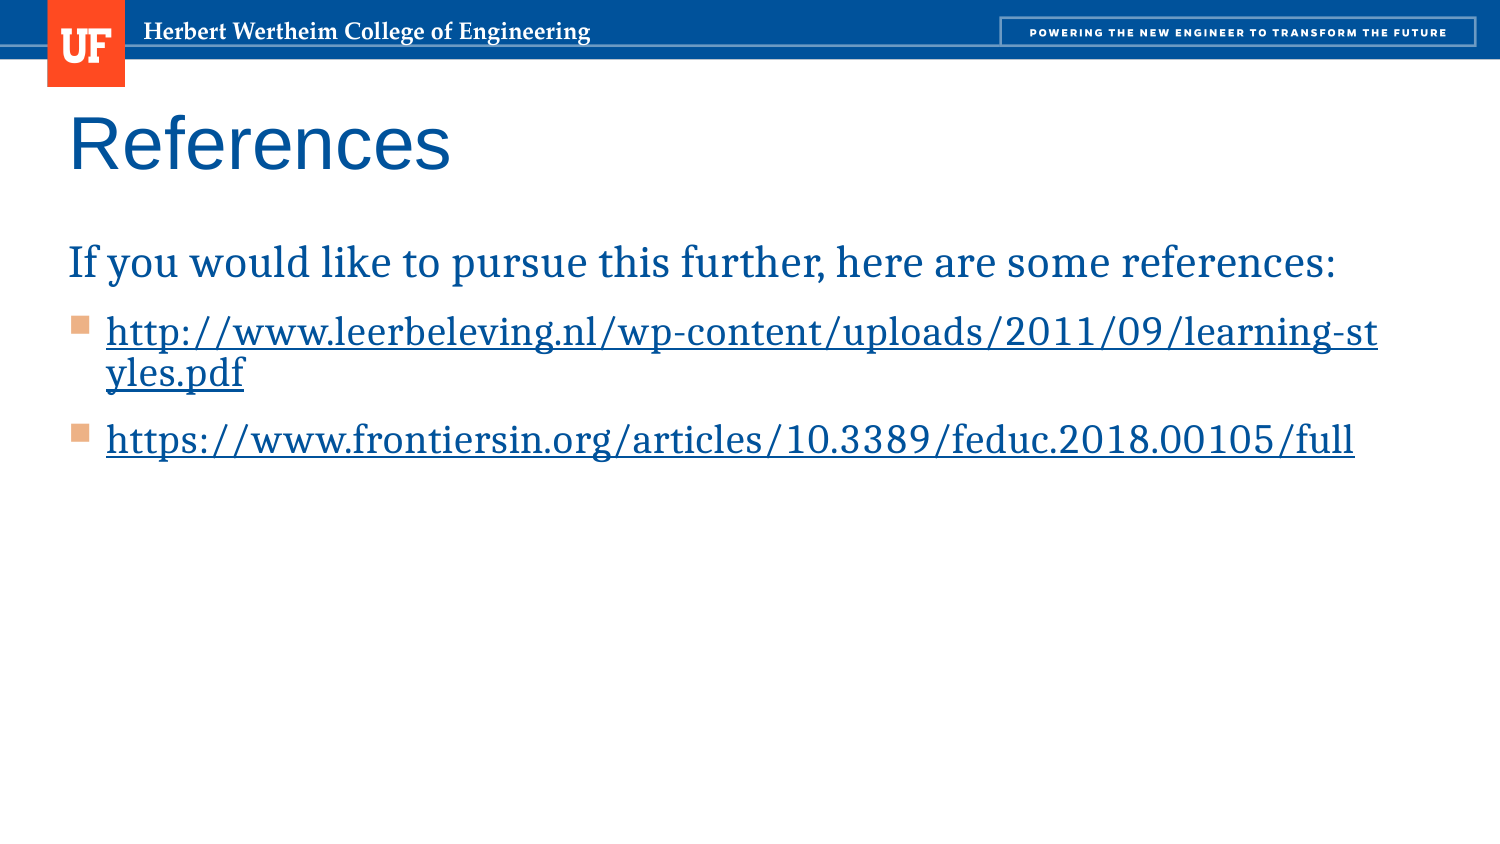

# References
If you would like to pursue this further, here are some references:
http://www.leerbeleving.nl/wp-content/uploads/2011/09/learning-styles.pdf
https://www.frontiersin.org/articles/10.3389/feduc.2018.00105/full